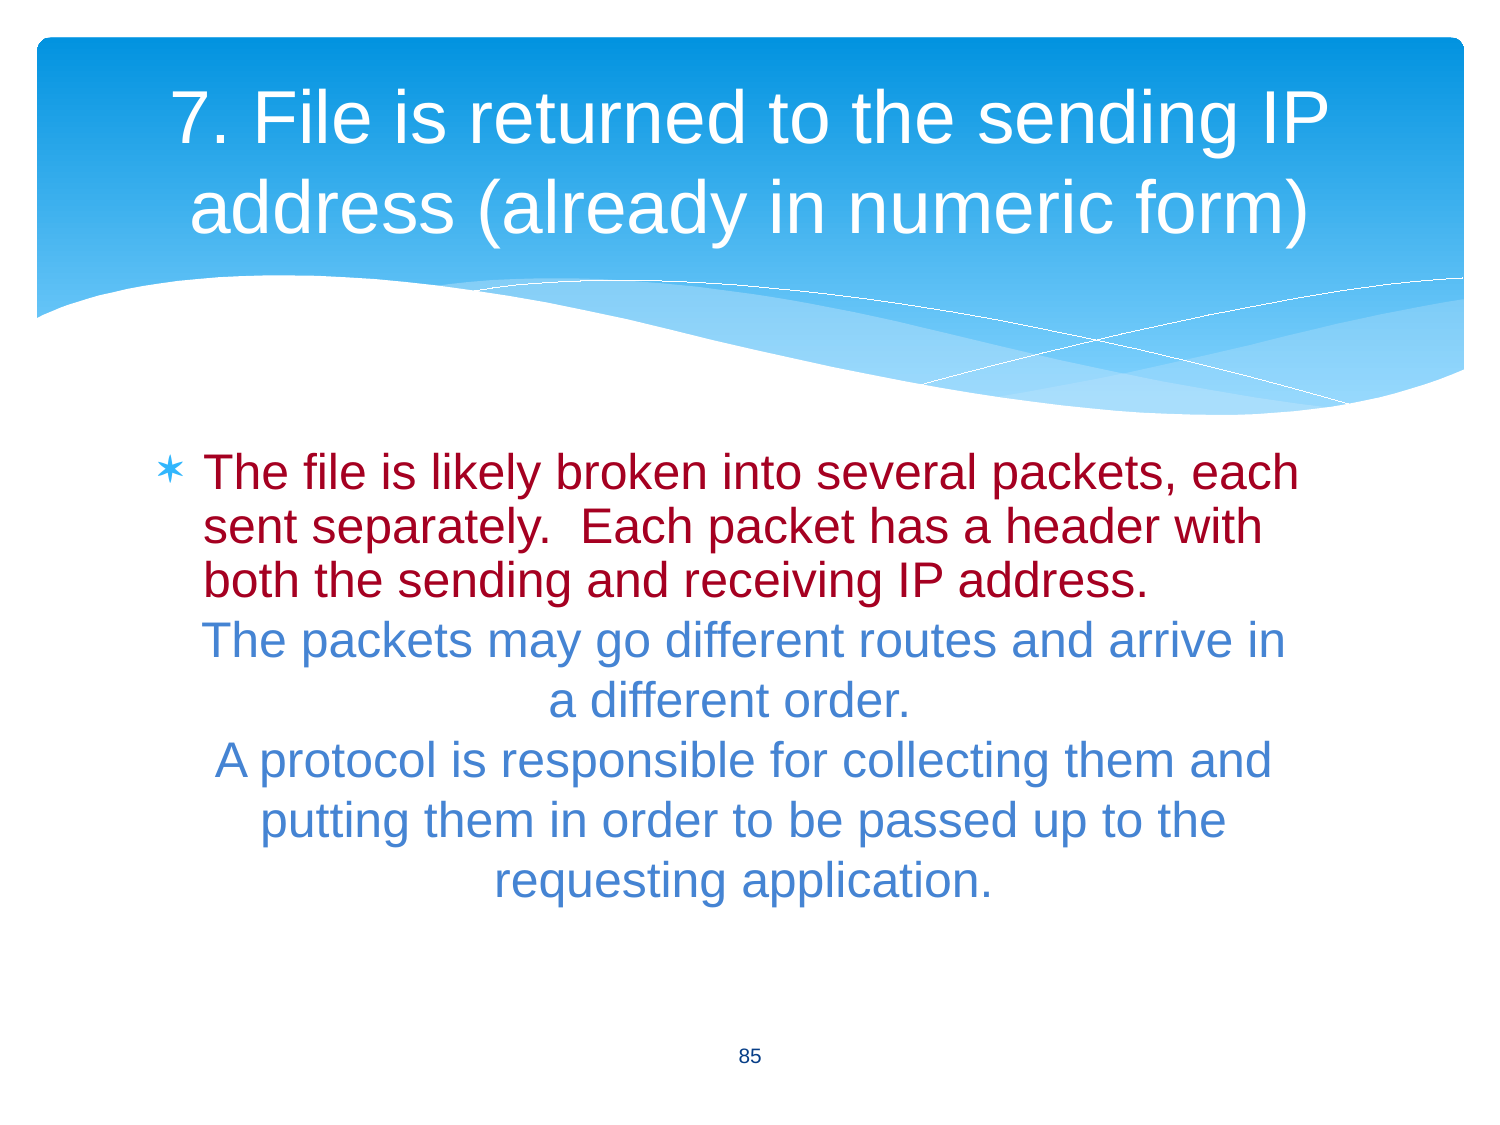

# 7. File is returned to the sending IP address (already in numeric form)
The file is likely broken into several packets, each sent separately.  Each packet has a header with both the sending and receiving IP address.
The packets may go different routes and arrive in a different order.
A protocol is responsible for collecting them and putting them in order to be passed up to the requesting application.
85